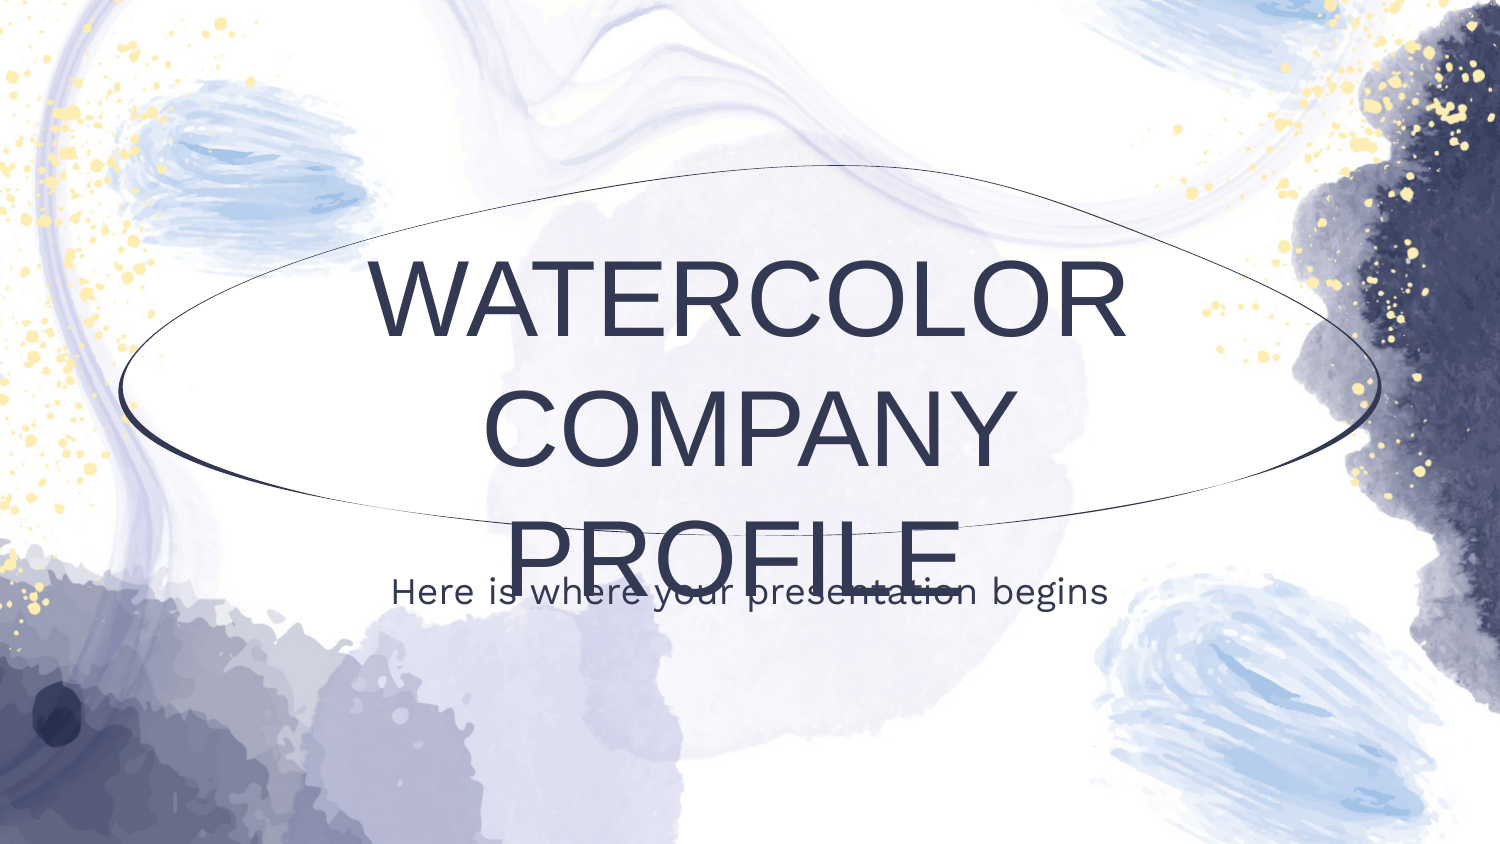

# WATERCOLOR COMPANY PROFILE
Here is where your presentation begins